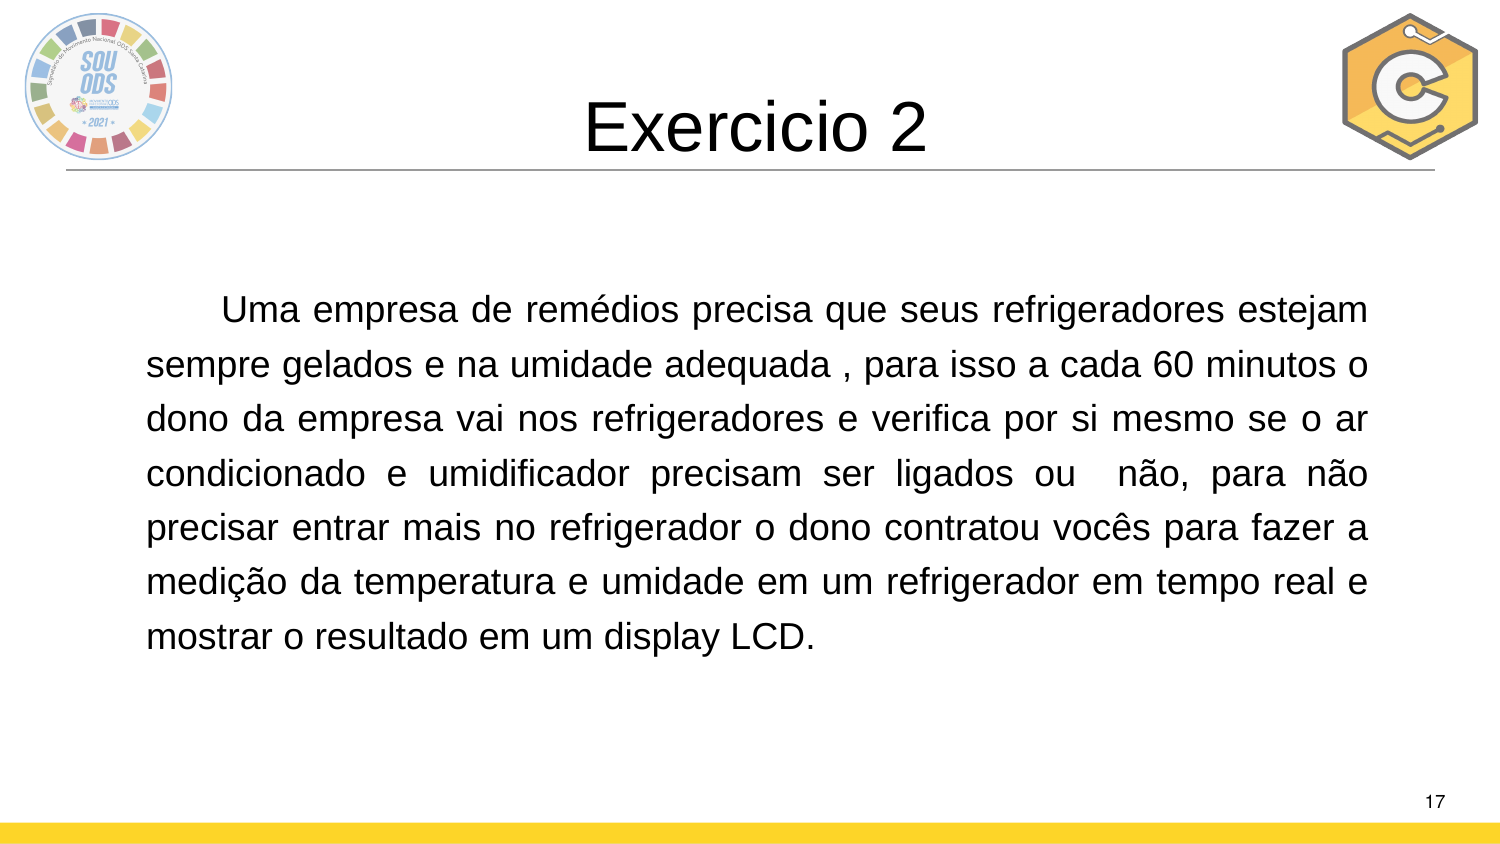

Exercicio 2
Uma empresa de remédios precisa que seus refrigeradores estejam sempre gelados e na umidade adequada , para isso a cada 60 minutos o dono da empresa vai nos refrigeradores e verifica por si mesmo se o ar condicionado e umidificador precisam ser ligados ou  não, para não precisar entrar mais no refrigerador o dono contratou vocês para fazer a medição da temperatura e umidade em um refrigerador em tempo real e mostrar o resultado em um display LCD.
17